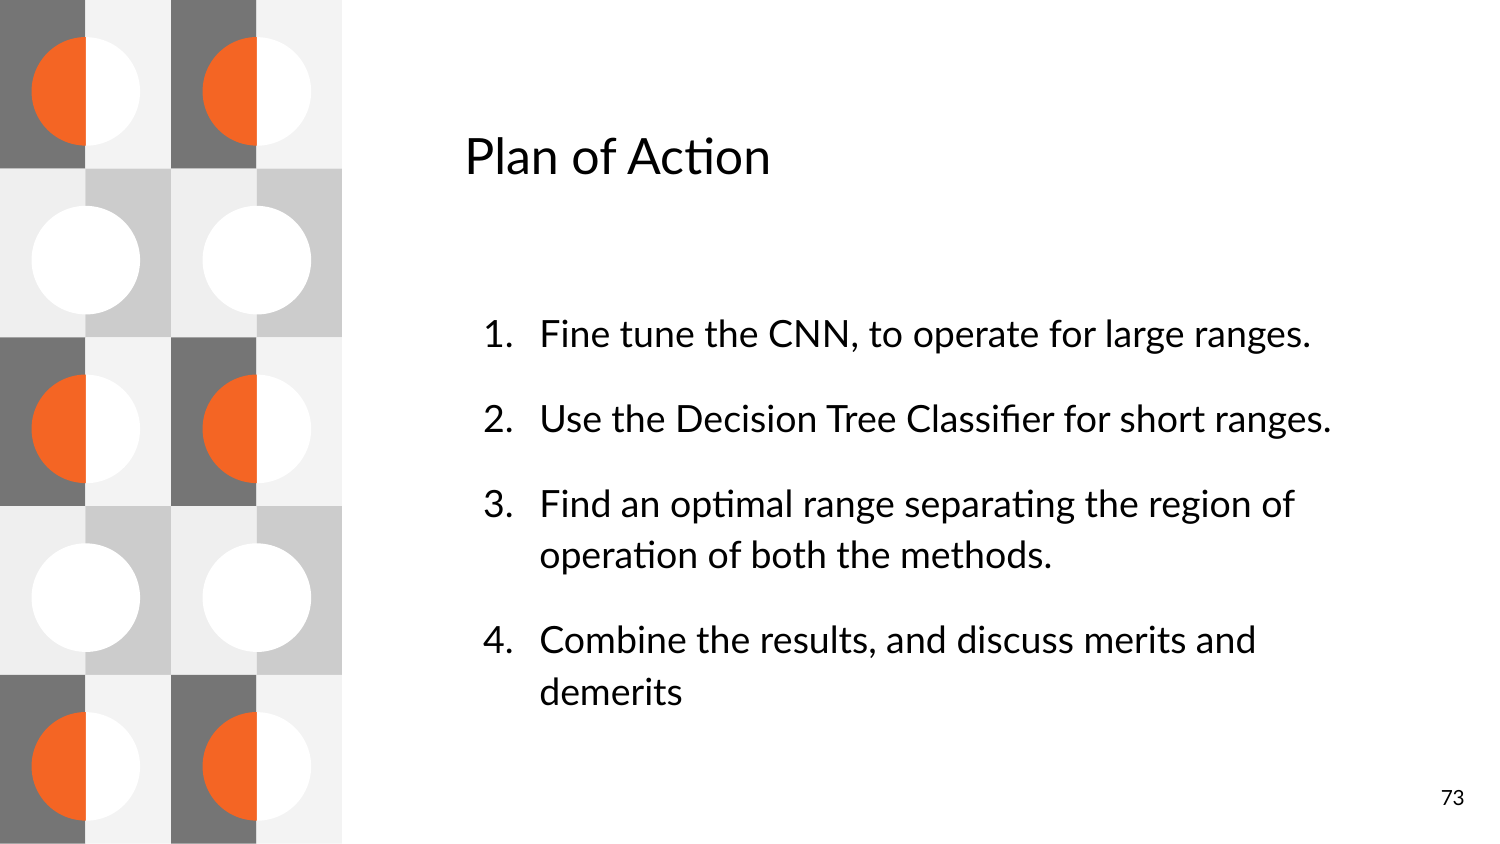

Plan of Action

Fine tune the CNN, to operate for large ranges.
Use the Decision Tree Classifier for short ranges.
Find an optimal range separating the region of operation of both the methods.
Combine the results, and discuss merits and demerits

73